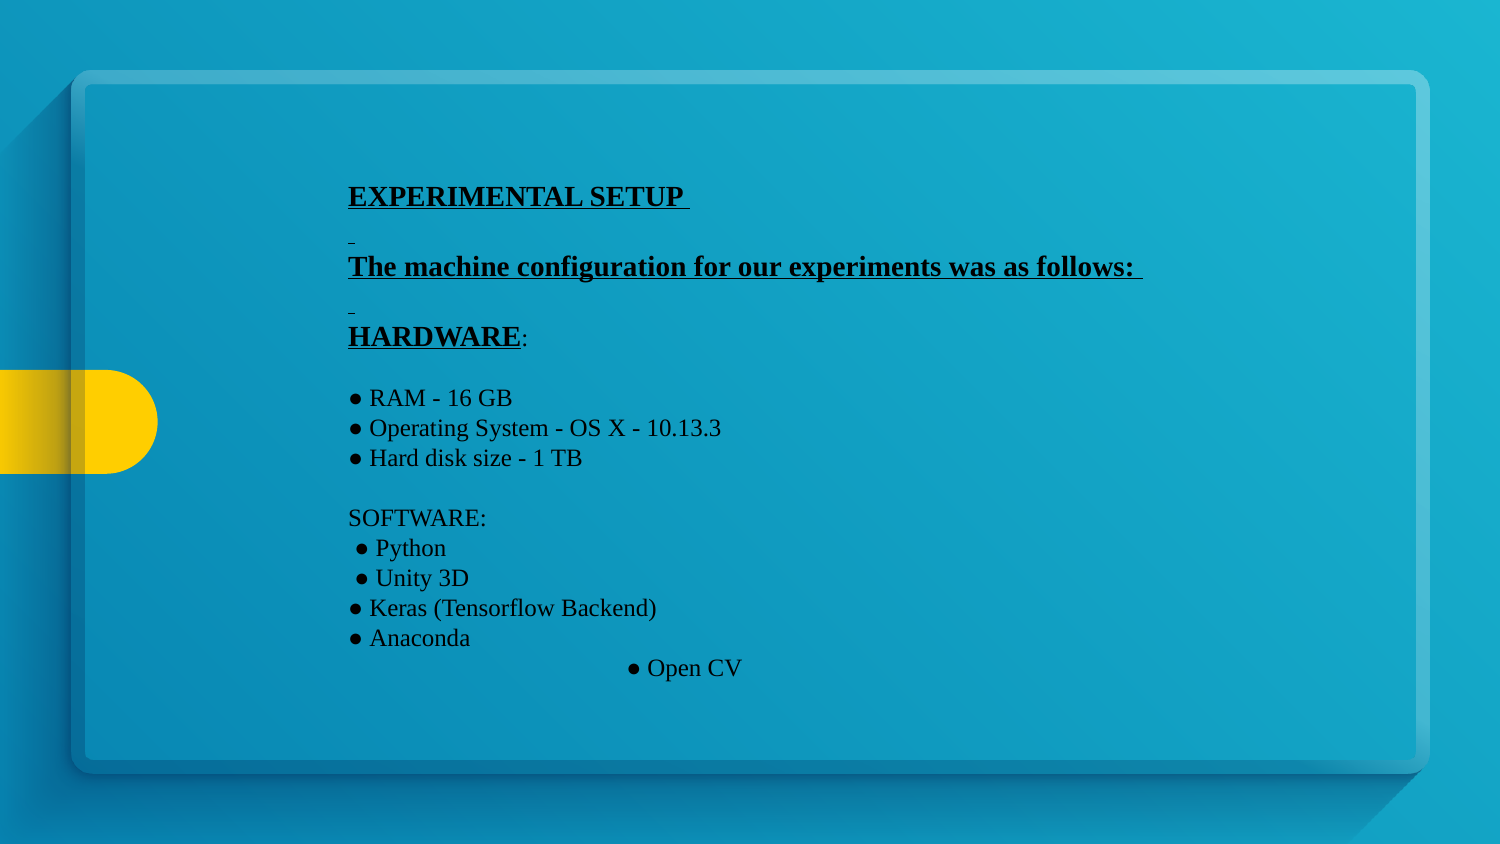

EXPERIMENTAL SETUP  The machine configuration for our experiments was as follows:  HARDWARE:  ● RAM - 16 GB ● Operating System - OS X - 10.13.3 ● Hard disk size - 1 TB  SOFTWARE: ● Python ● Unity 3D ● Keras (Tensorflow Backend) ● Anaconda ● Open CV
14